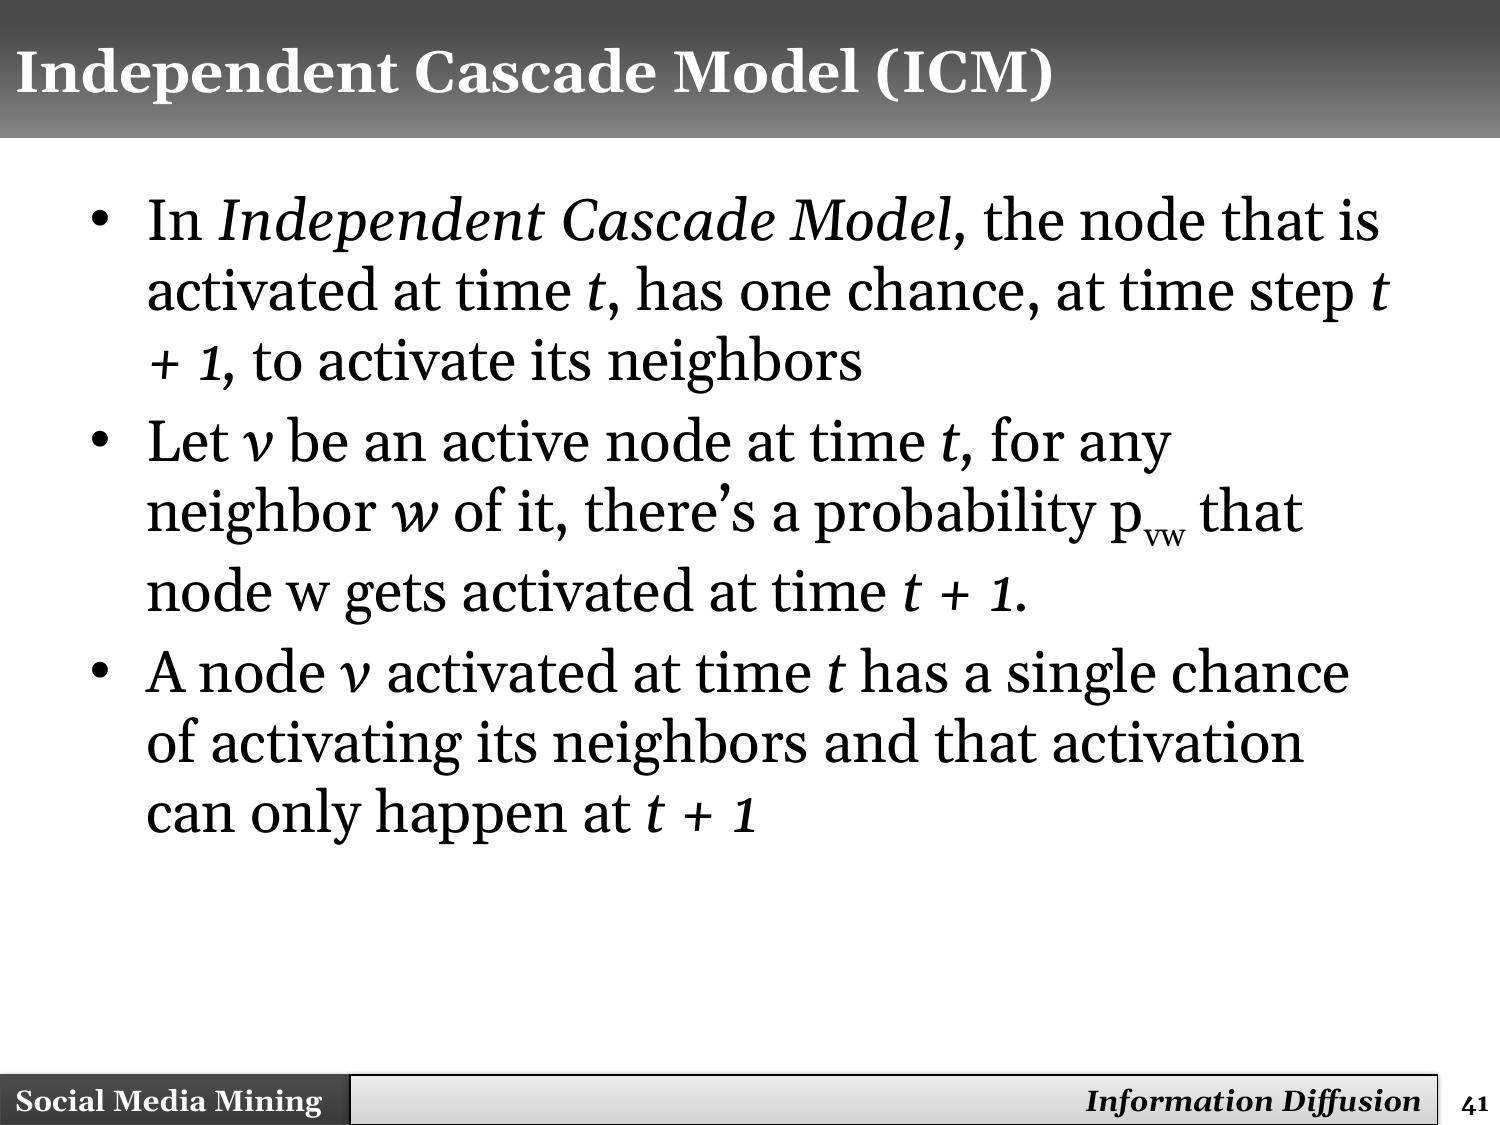

# Independent Cascade Model (ICM)
In Independent Cascade Model, the node that is activated at time t, has one chance, at time step t + 1, to activate its neighbors
Let v be an active node at time t, for any neighbor w of it, there’s a probability pvw that node w gets activated at time t + 1.
A node v activated at time t has a single chance of activating its neighbors and that activation can only happen at t + 1